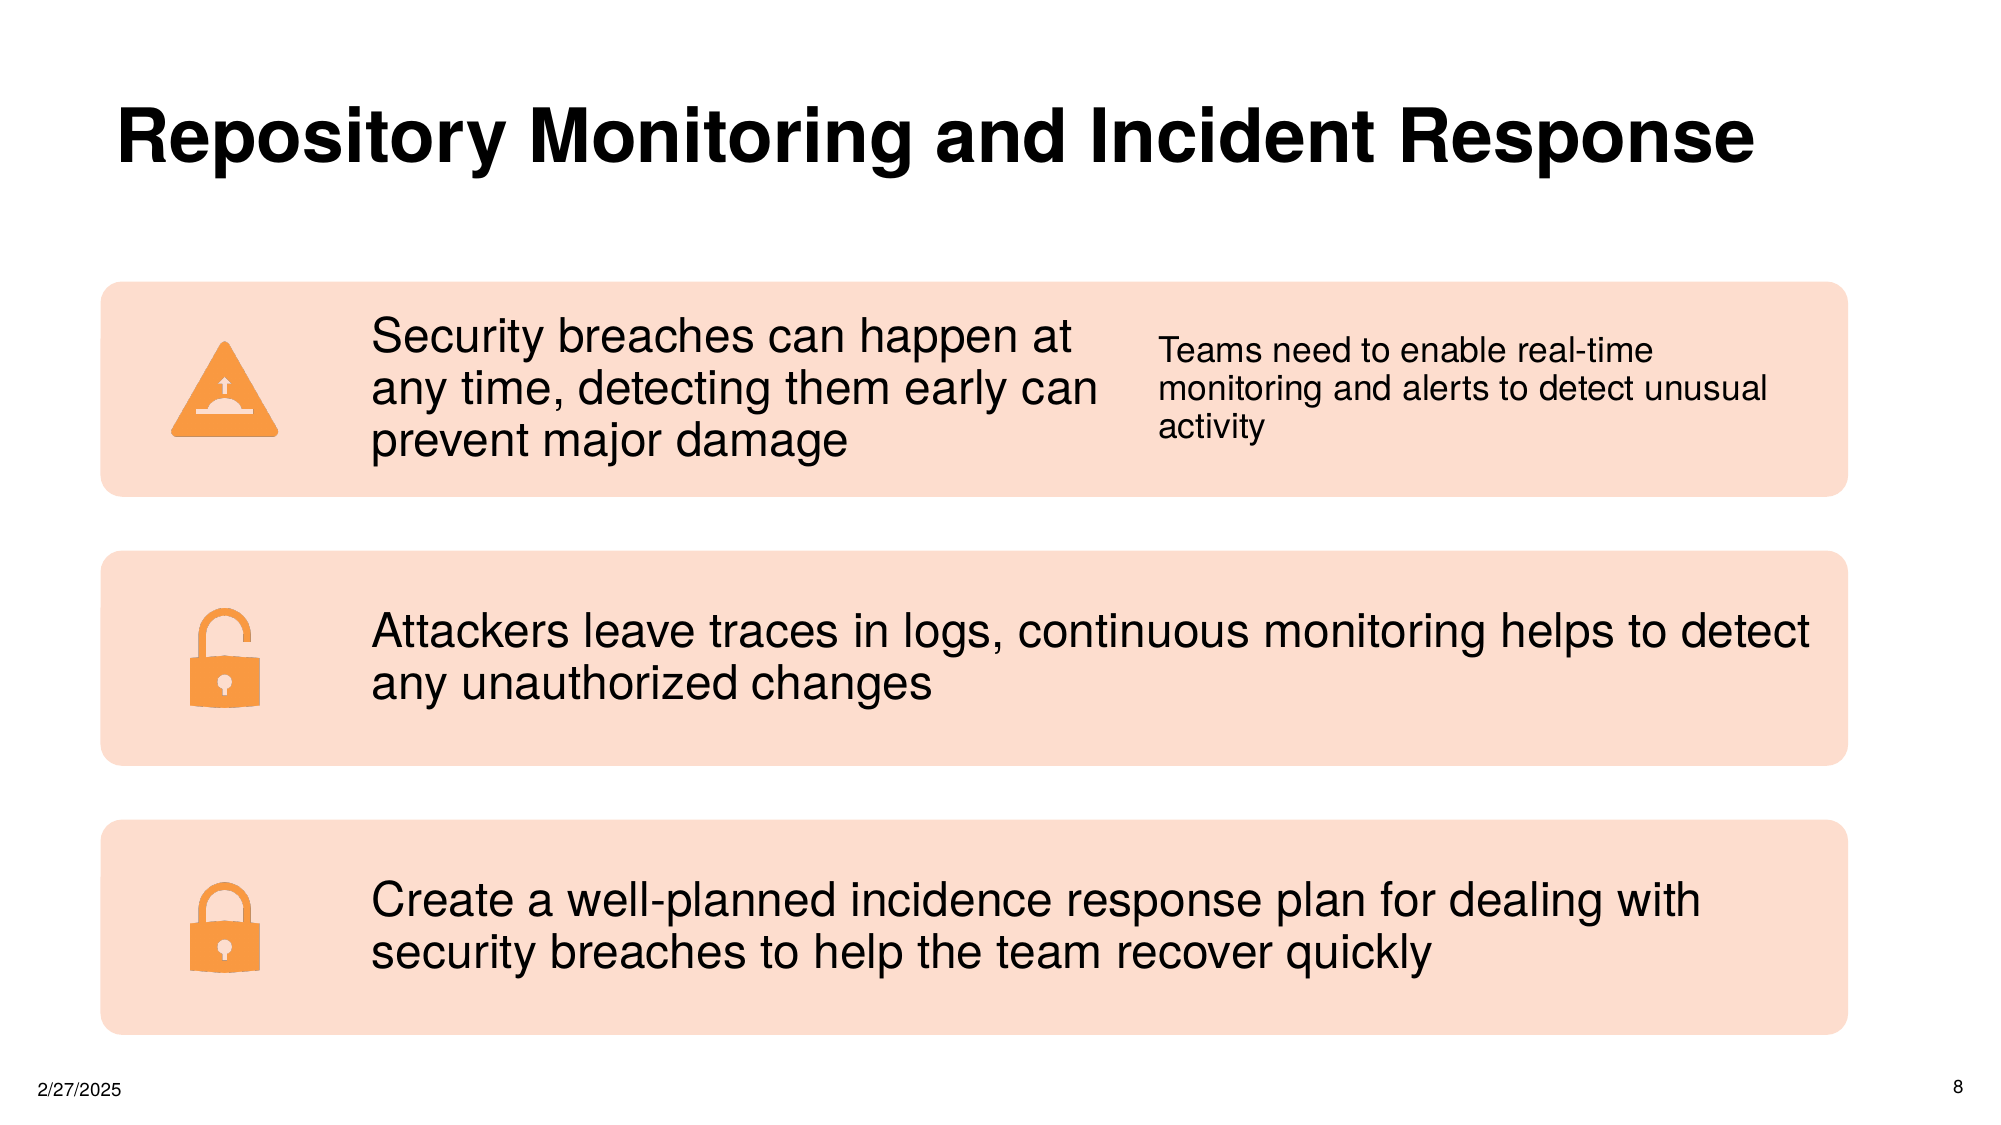

# Repository Monitoring and Incident Response
Security breaches can happen at any time, detecting them early can prevent major damage
Teams need to enable real-time monitoring and alerts to detect unusual activity
Attackers leave traces in logs, continuous monitoring helps to detect any unauthorized changes
Create a well-planned incidence response plan for dealing with security breaches to help the team recover quickly
2/27/2025

8